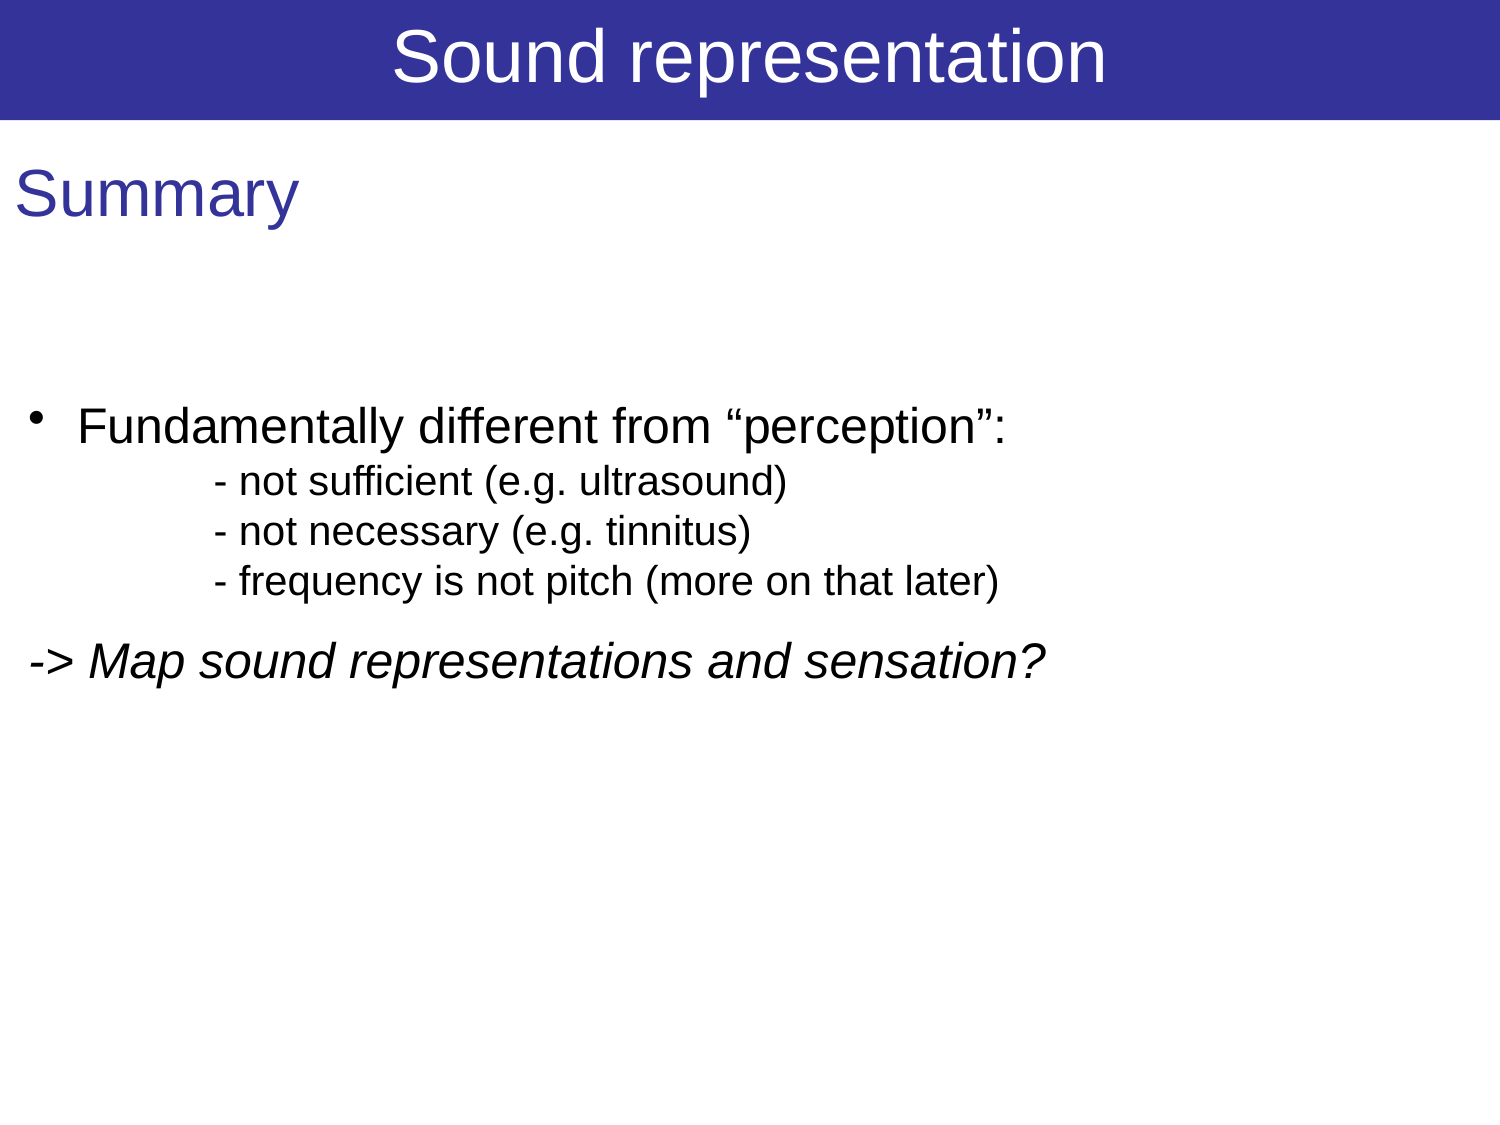

Sound representation
Summary
 Fundamentally different from “perception”:
	- not sufficient (e.g. ultrasound)
	- not necessary (e.g. tinnitus)
	- frequency is not pitch (more on that later)
-> Map sound representations and sensation?